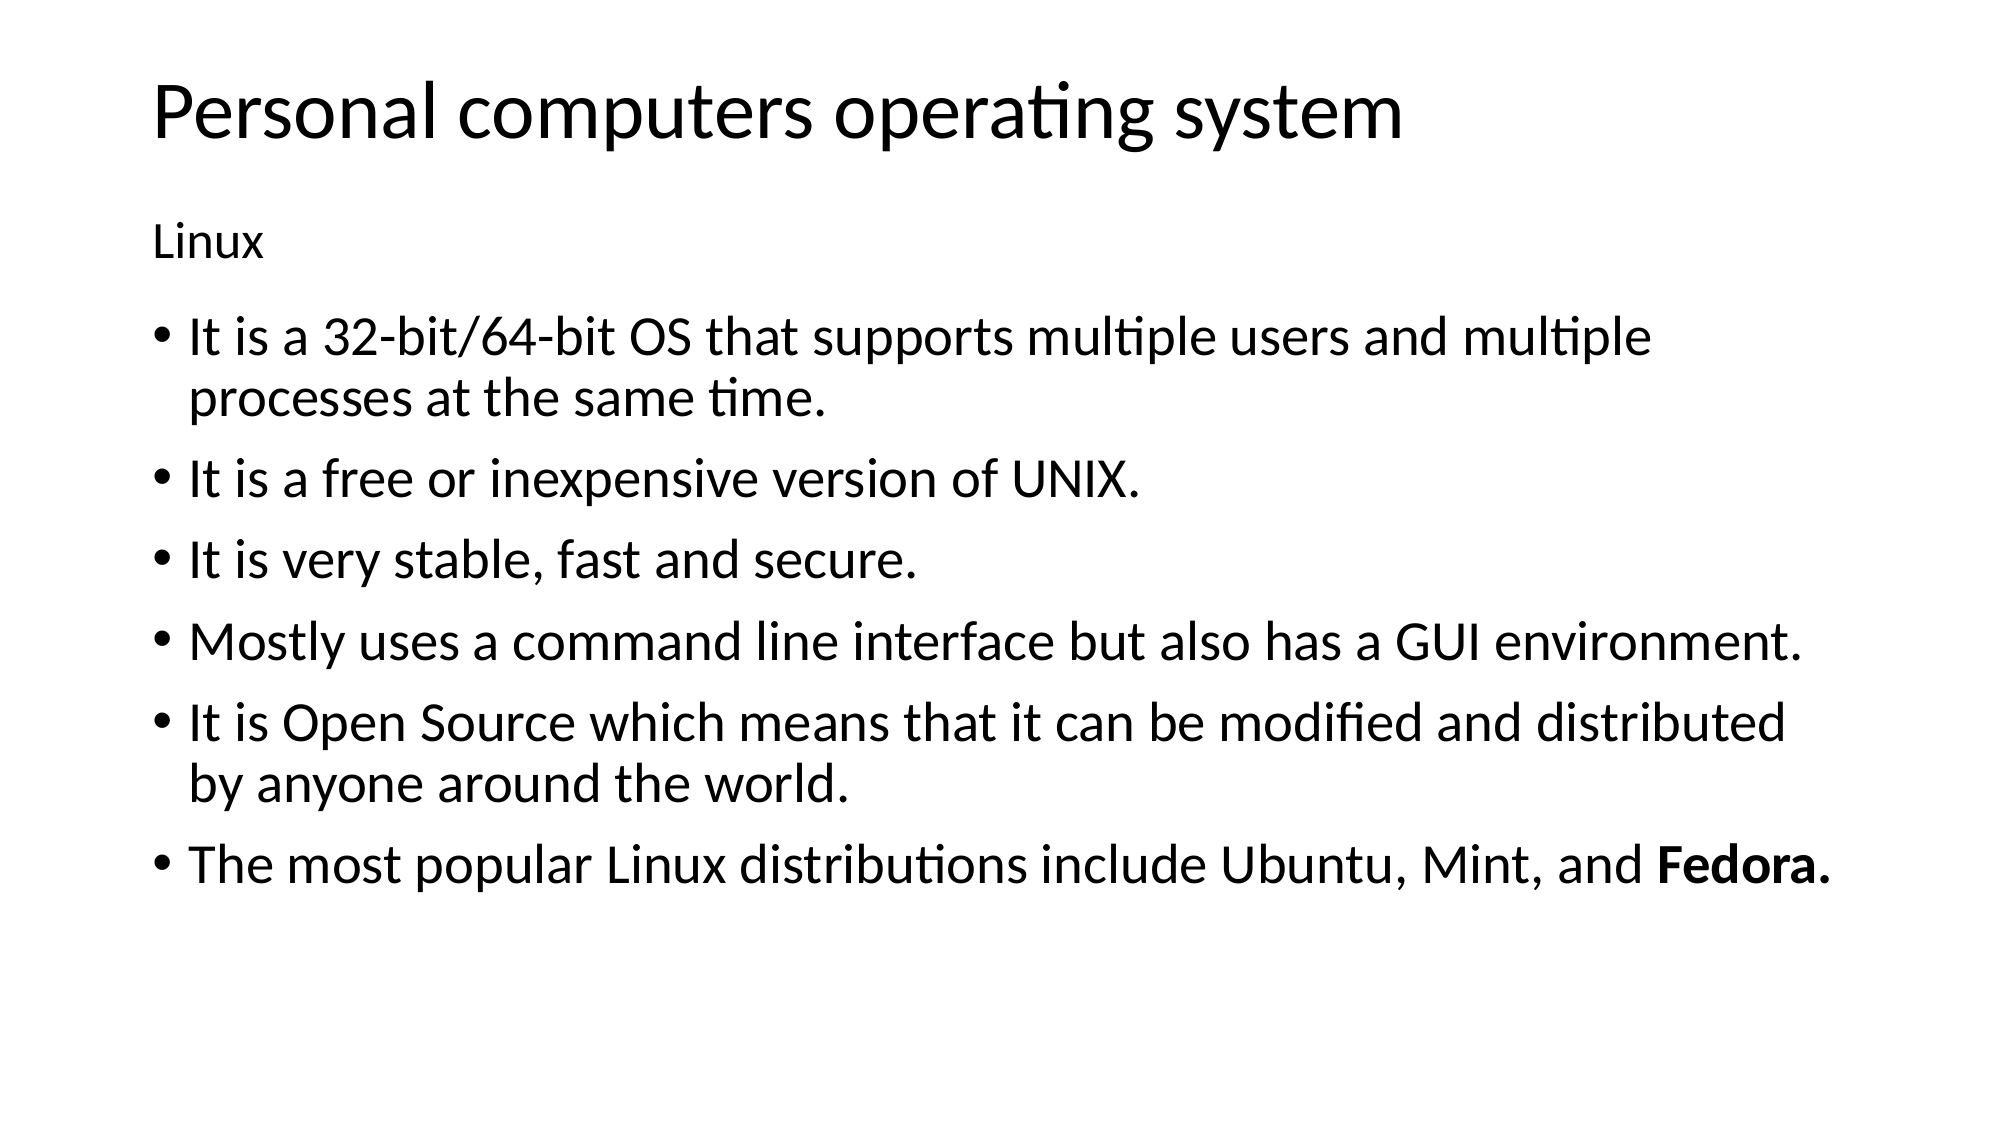

# Personal computers operating system Linux
It is a 32-bit/64-bit OS that supports multiple users and multiple processes at the same time.
It is a free or inexpensive version of UNIX.
It is very stable, fast and secure.
Mostly uses a command line interface but also has a GUI environment.
It is Open Source which means that it can be modified and distributed by anyone around the world.
The most popular Linux distributions include Ubuntu, Mint, and Fedora.